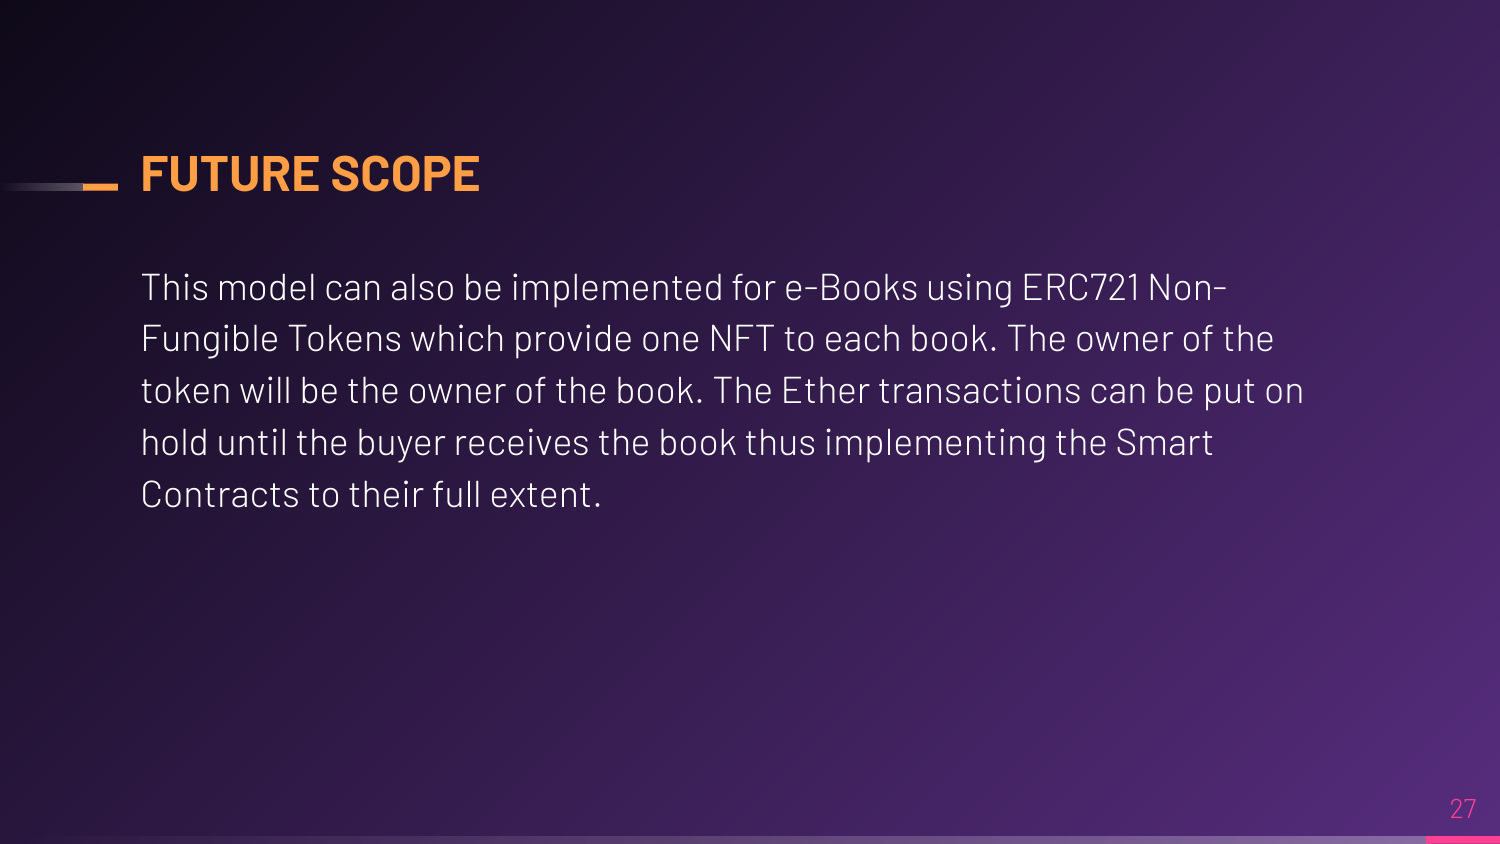

# FUTURE SCOPE
This model can also be implemented for e-Books using ERC721 Non-Fungible Tokens which provide one NFT to each book. The owner of the token will be the owner of the book. The Ether transactions can be put on hold until the buyer receives the book thus implementing the Smart Contracts to their full extent.
27